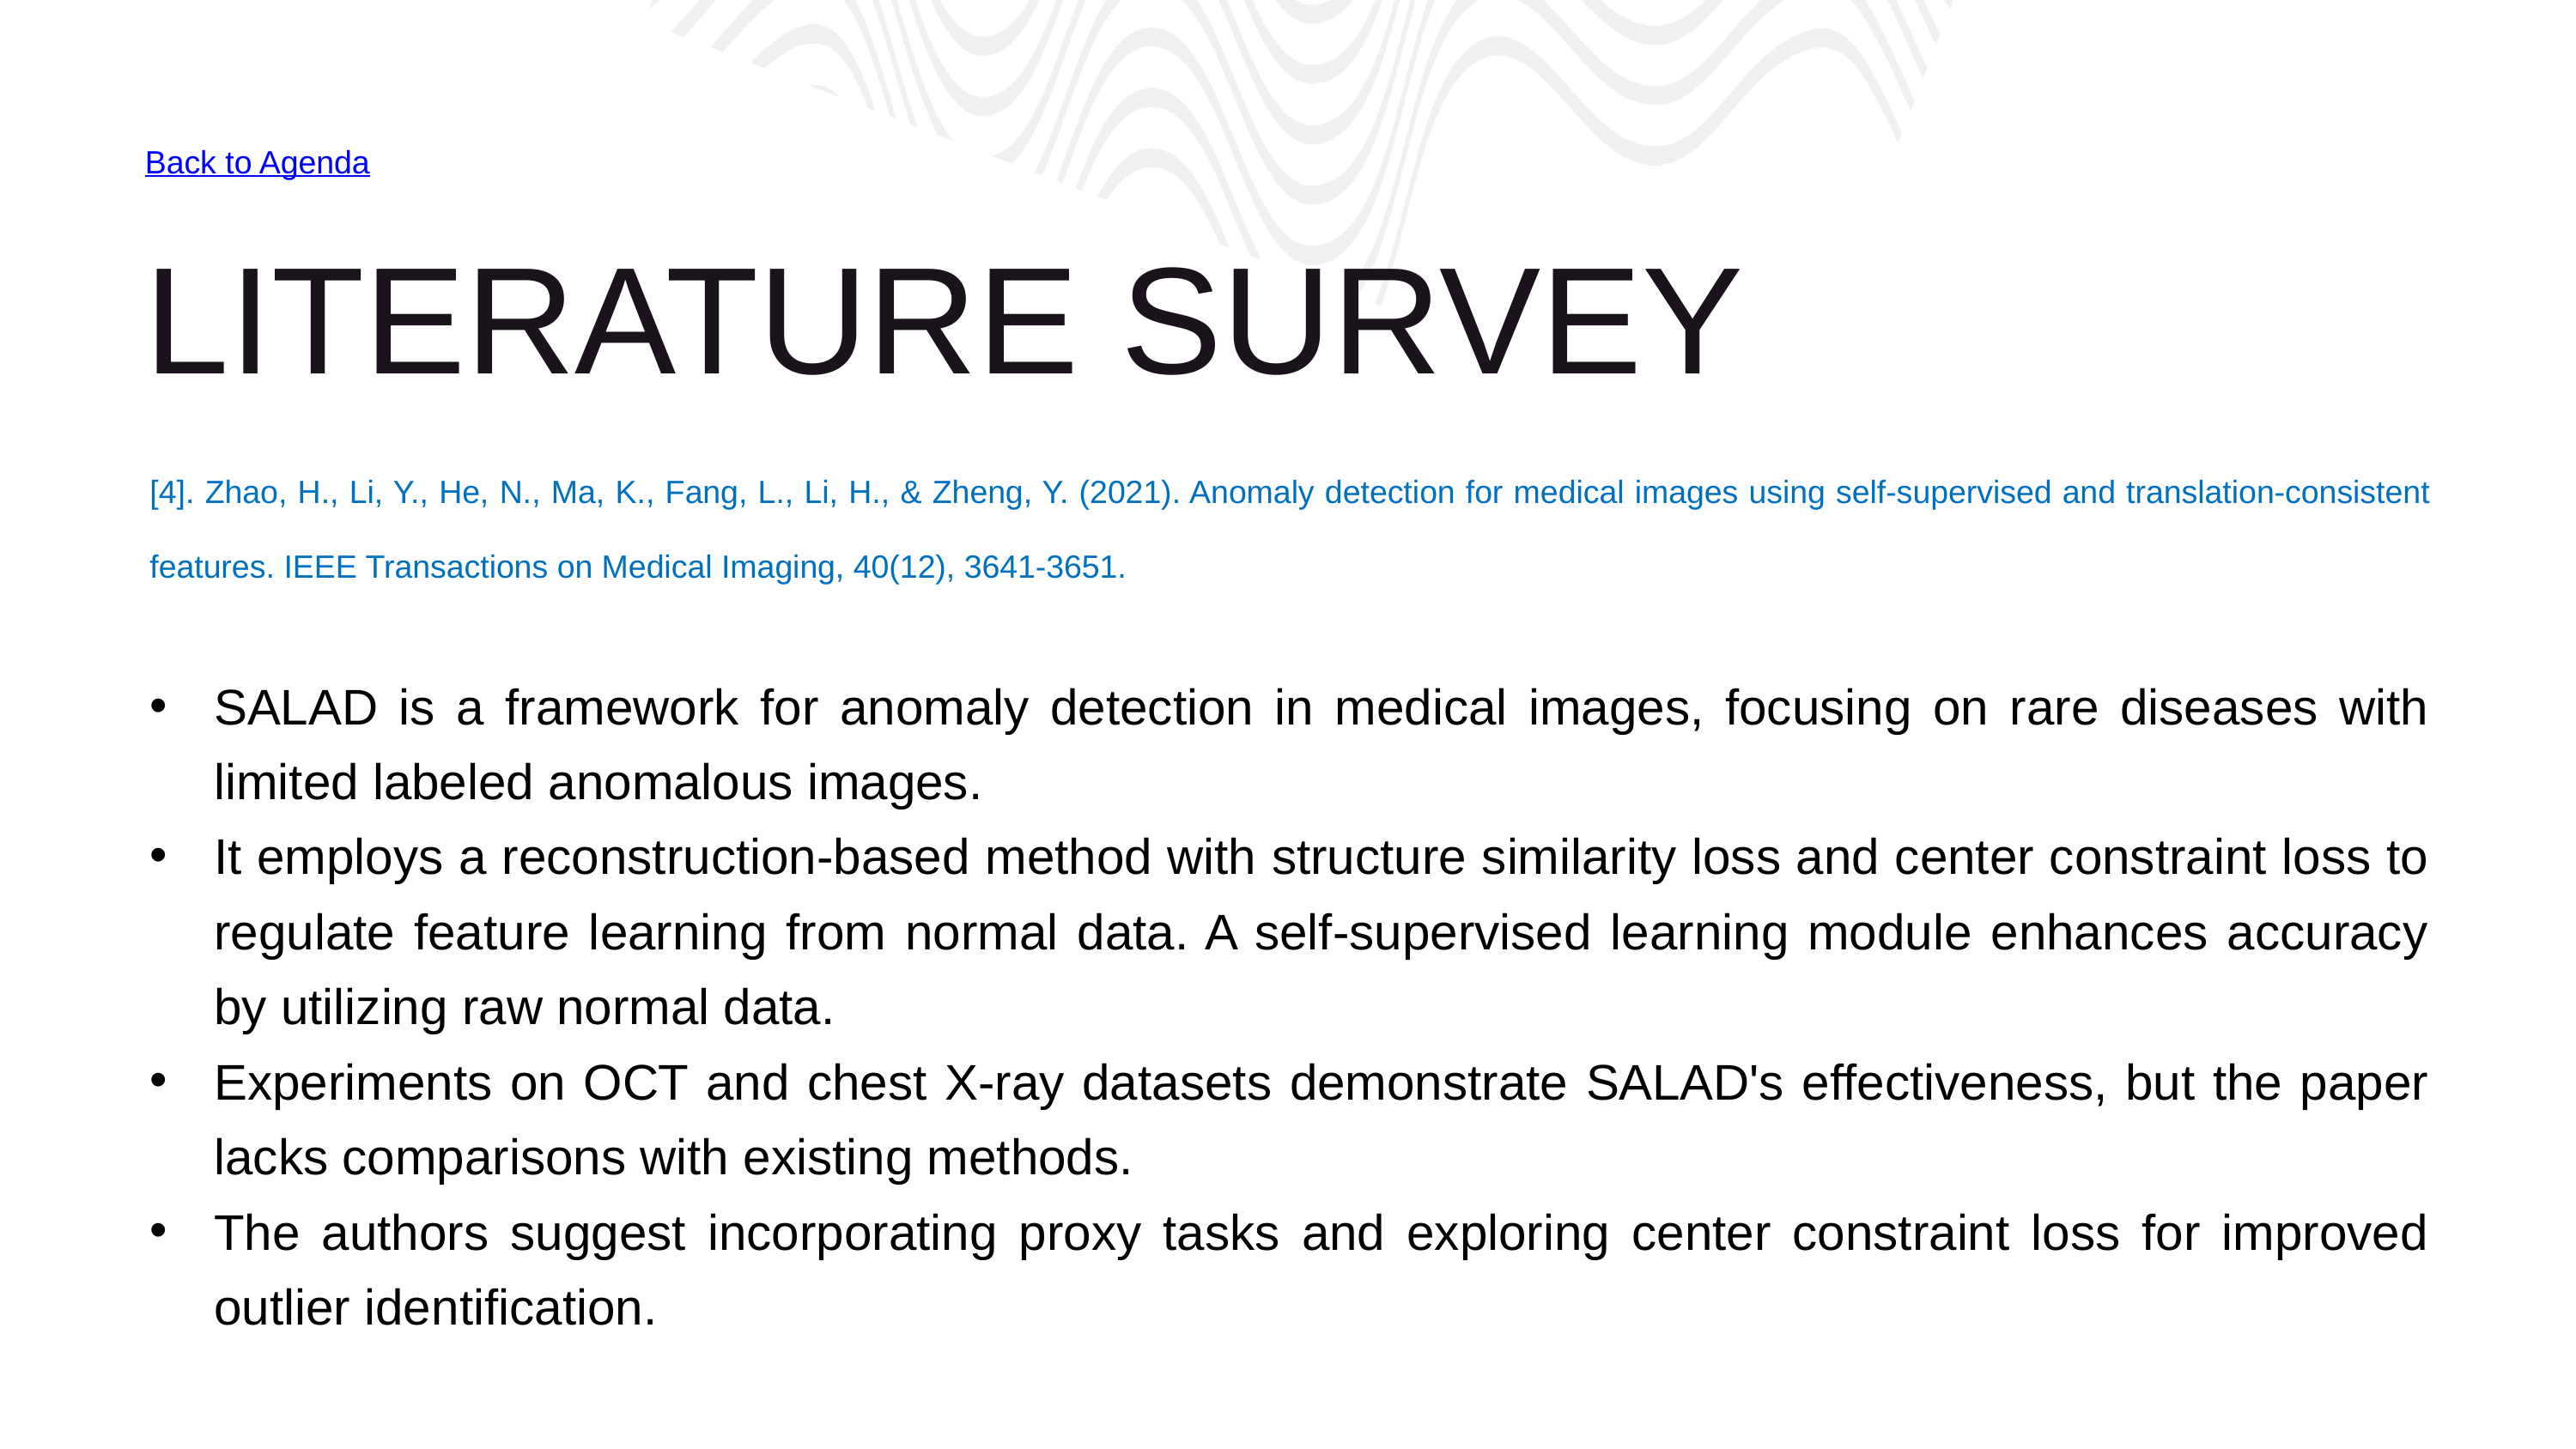

Back to Agenda
LITERATURE SURVEY
[4]. Zhao, H., Li, Y., He, N., Ma, K., Fang, L., Li, H., & Zheng, Y. (2021). Anomaly detection for medical images using self-supervised and translation-consistent features. IEEE Transactions on Medical Imaging, 40(12), 3641-3651.

SALAD is a framework for anomaly detection in medical images, focusing on rare diseases with limited labeled anomalous images.
It employs a reconstruction-based method with structure similarity loss and center constraint loss to regulate feature learning from normal data. A self-supervised learning module enhances accuracy by utilizing raw normal data.
Experiments on OCT and chest X-ray datasets demonstrate SALAD's effectiveness, but the paper lacks comparisons with existing methods.
The authors suggest incorporating proxy tasks and exploring center constraint loss for improved outlier identification.